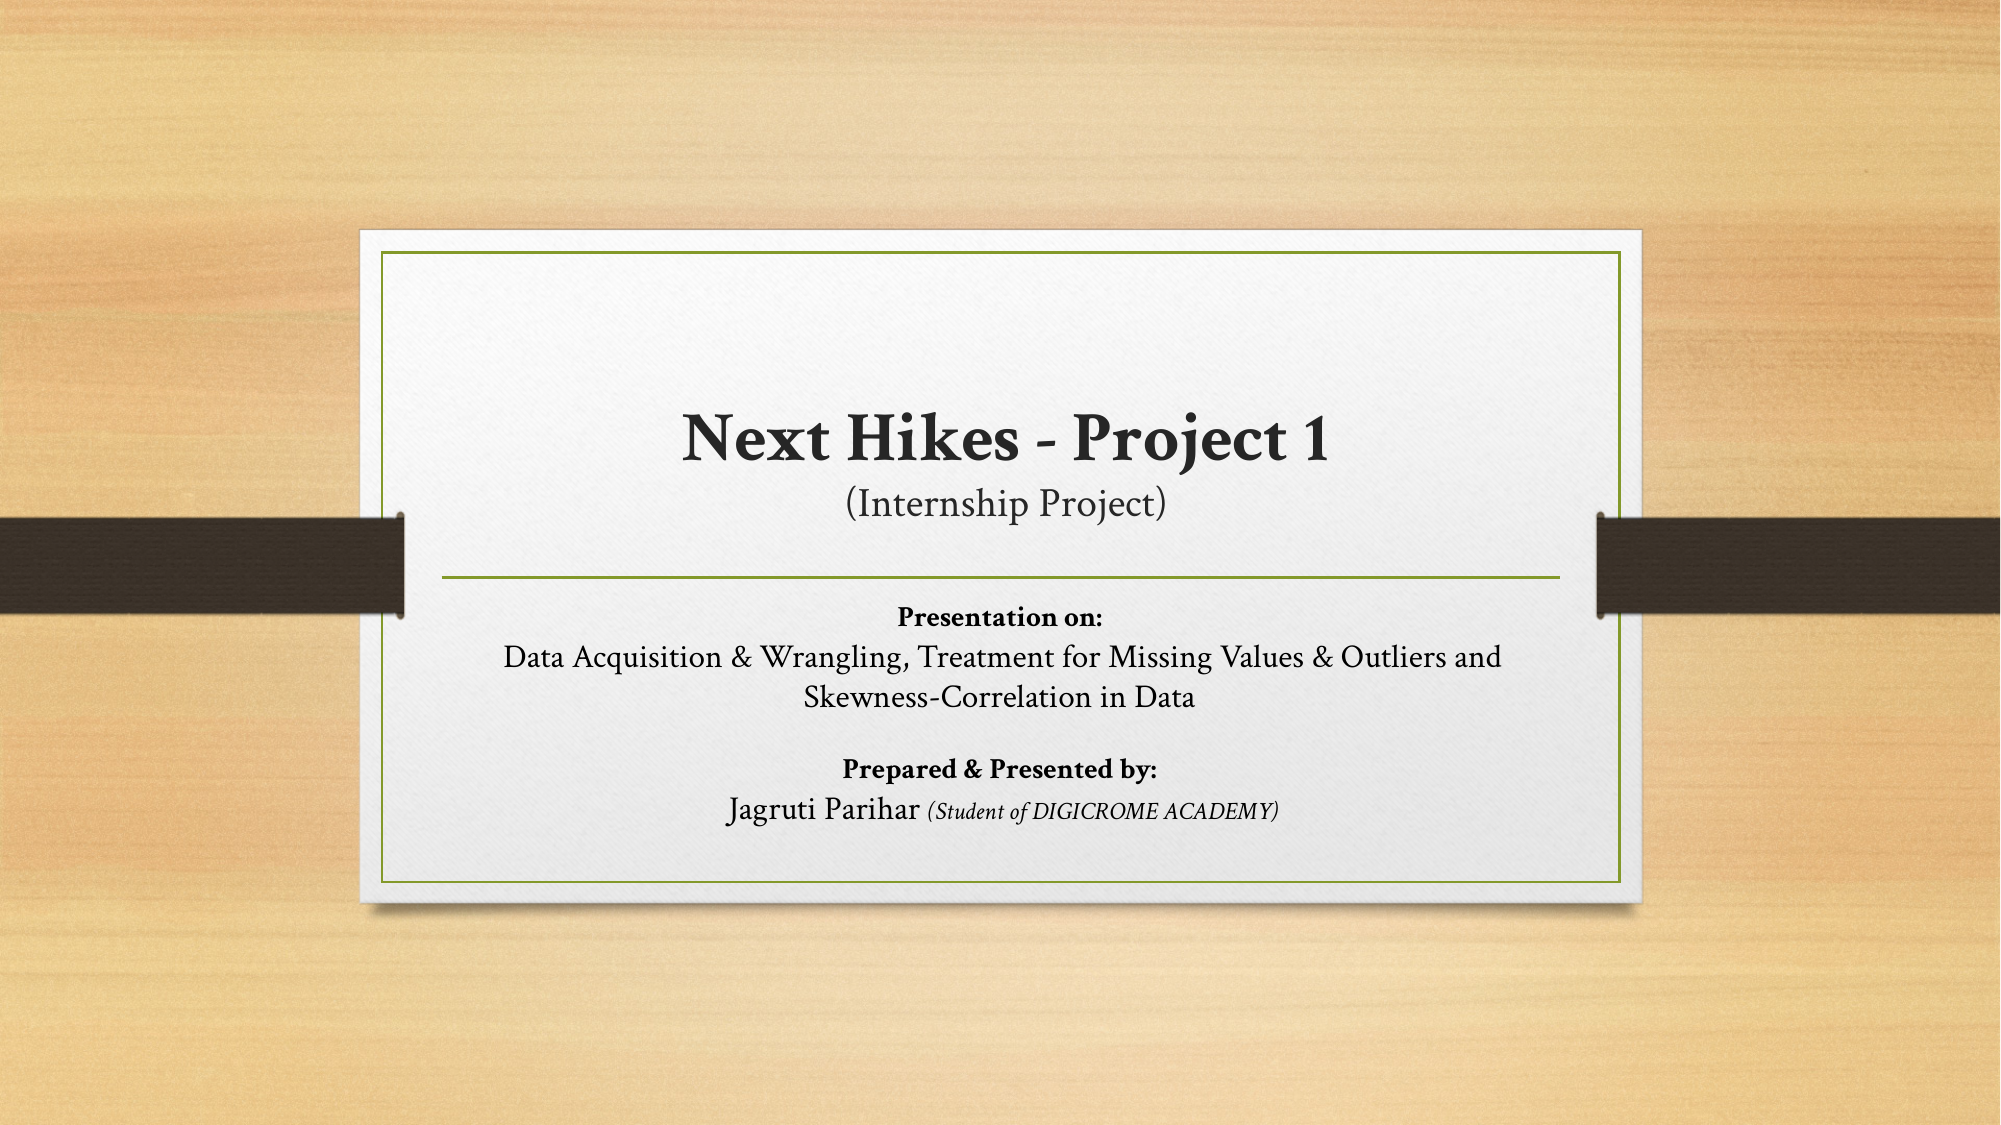

# Next Hikes - Project 1 (Internship Project)
Presentation on:
 Data Acquisition & Wrangling, Treatment for Missing Values & Outliers and Skewness-Correlation in Data
Prepared & Presented by:
 Jagruti Parihar (Student of DIGICROME ACADEMY)